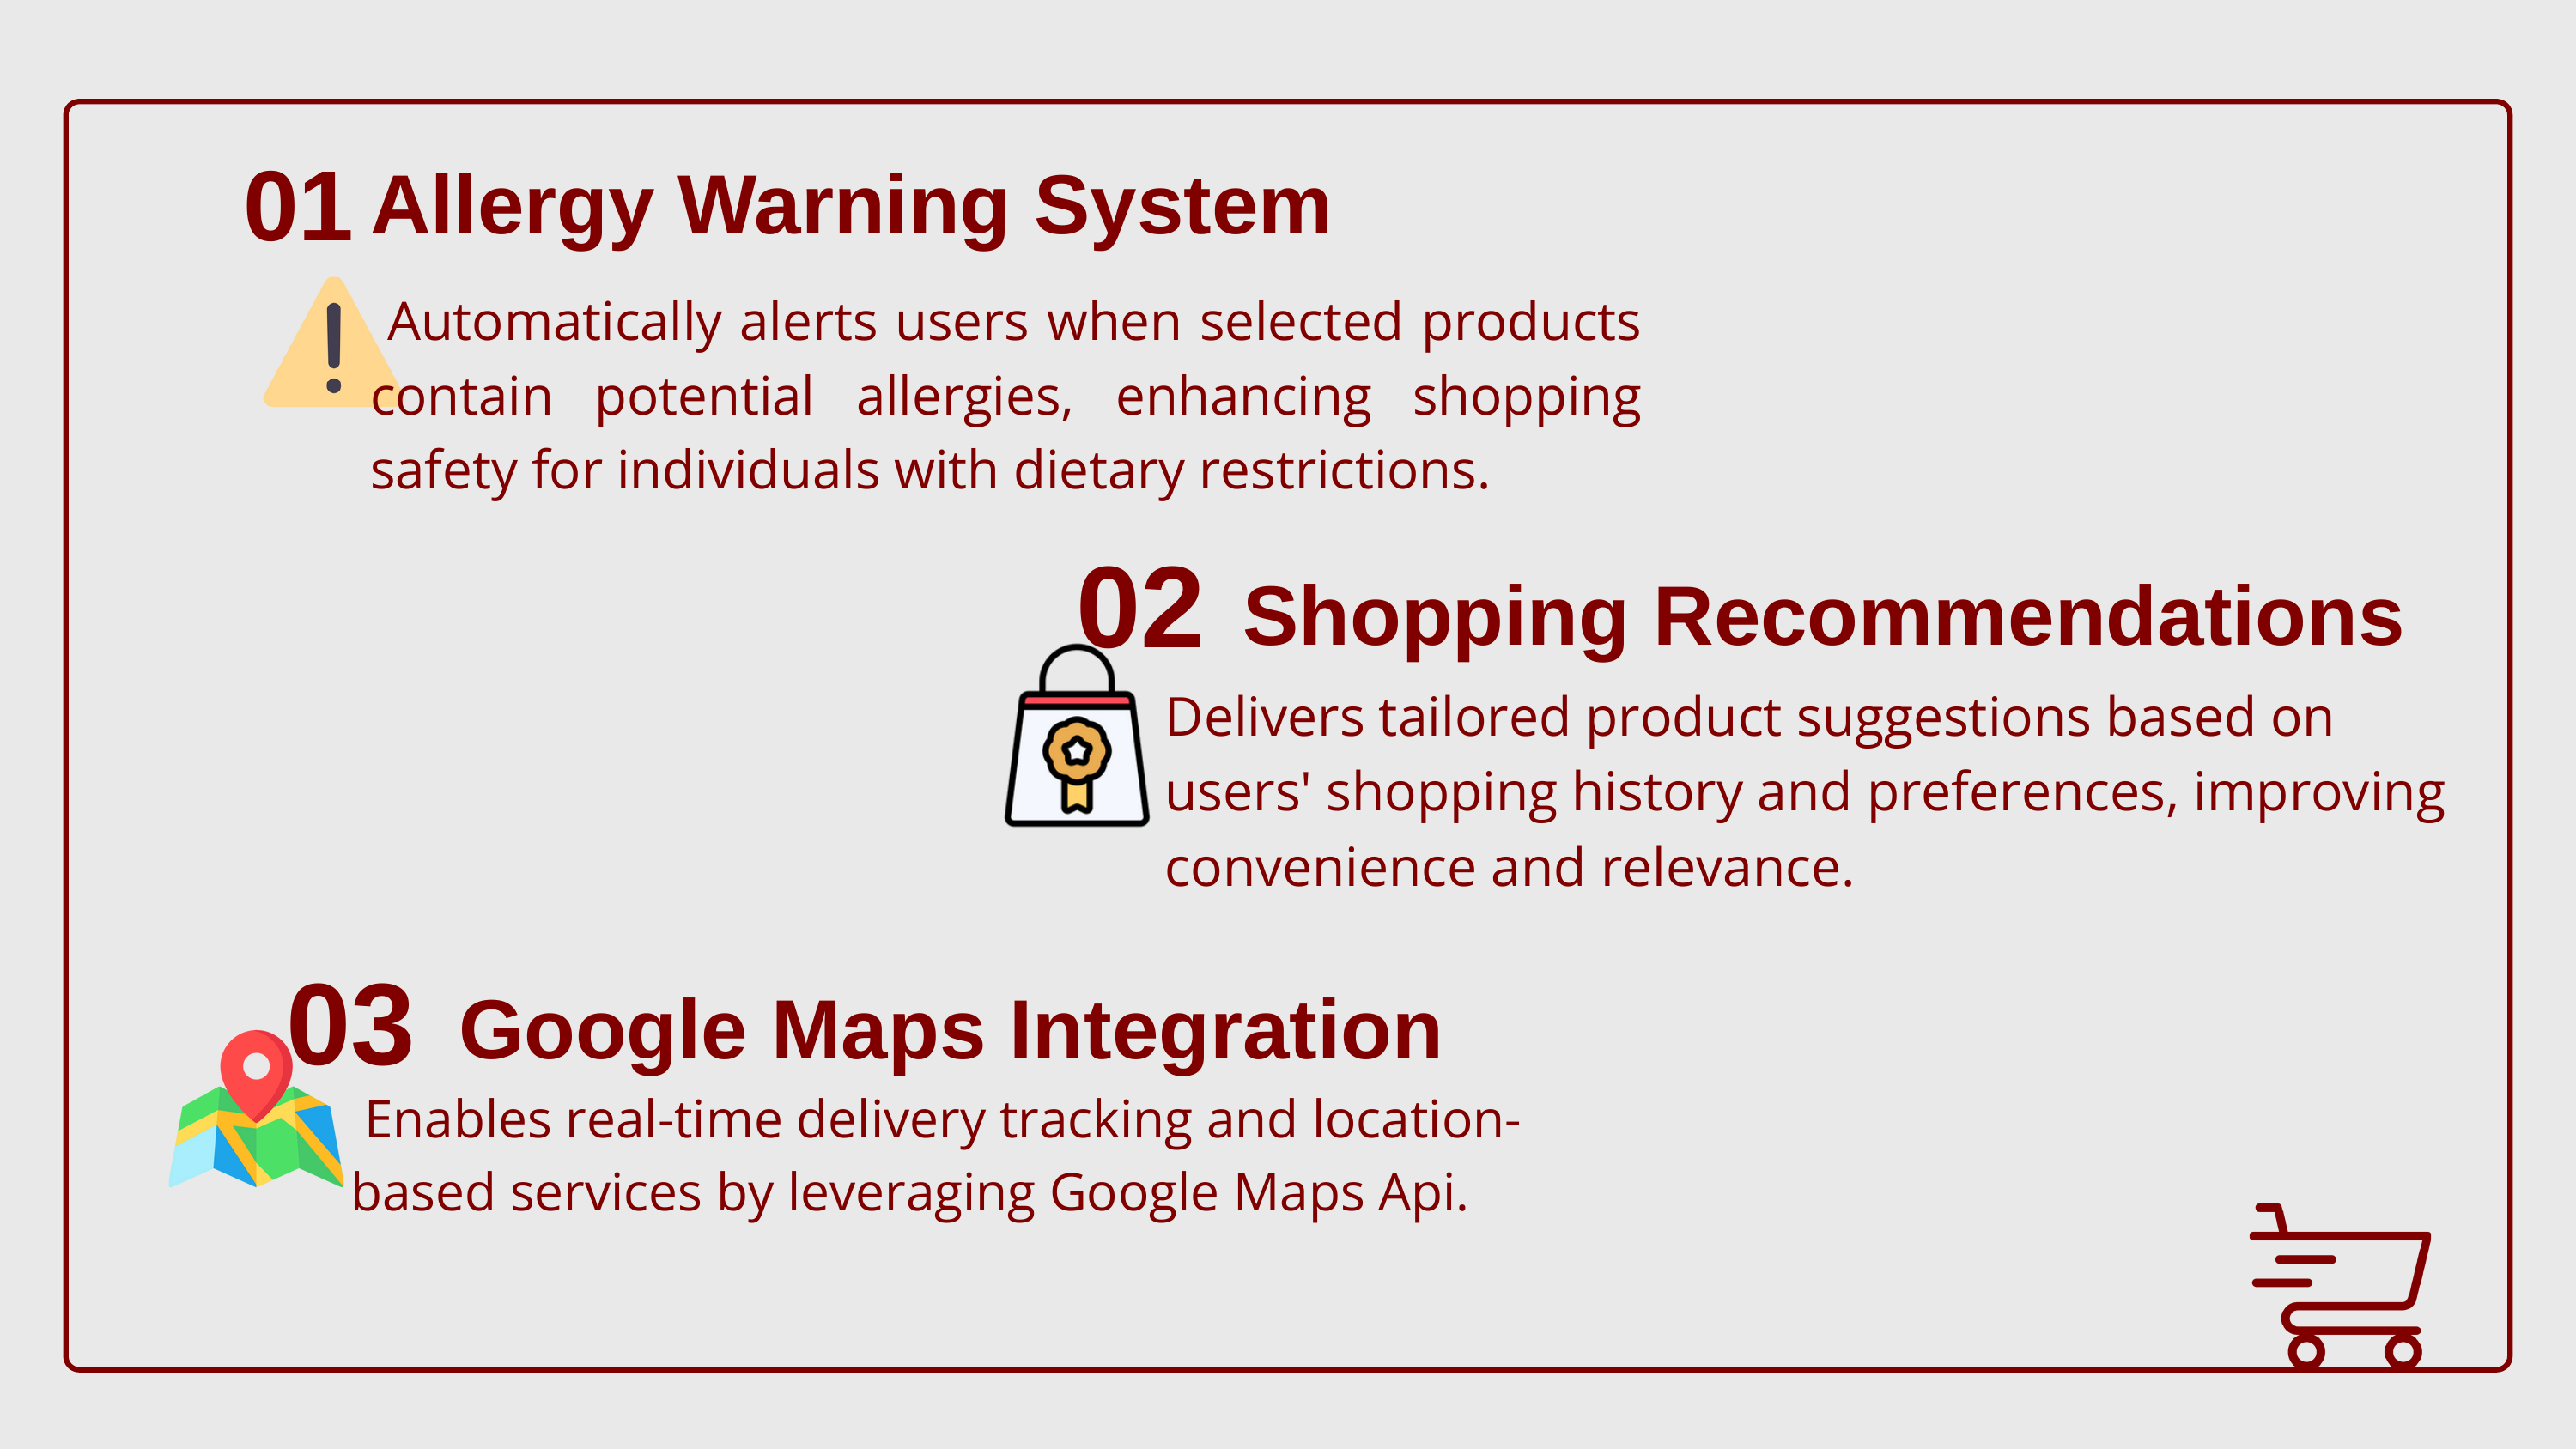

Allergy Warning System

 Automatically alerts users when selected products contain potential allergies, enhancing shopping safety for individuals with dietary restrictions.
01

02
Shopping Recommendations

Delivers tailored product suggestions based on users' shopping history and preferences, improving convenience and relevance.

03
Google Maps Integration
 Enables real-time delivery tracking and location-based services by leveraging Google Maps Api.